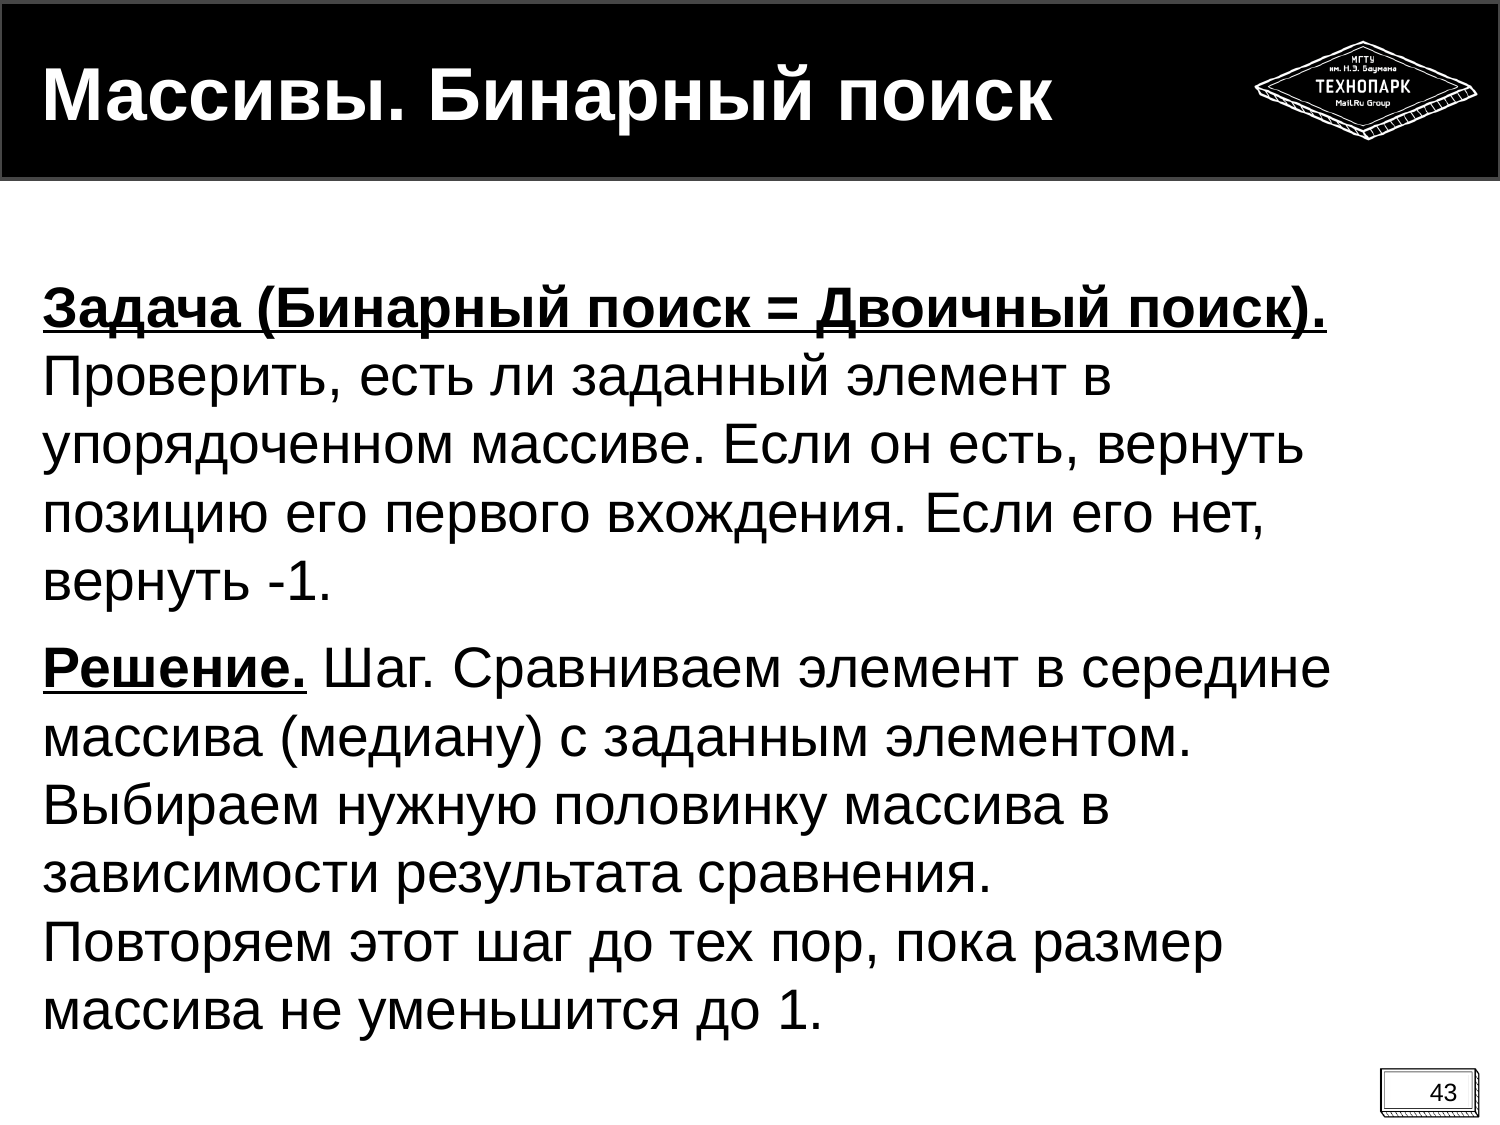

# Массивы. Бинарный поиск
Задача (Бинарный поиск = Двоичный поиск). Проверить, есть ли заданный элемент в упорядоченном массиве. Если он есть, вернуть позицию его первого вхождения. Если его нет, вернуть -1.
Решение. Шаг. Сравниваем элемент в середине массива (медиану) с заданным элементом. Выбираем нужную половинку массива в зависимости результата сравнения.
Повторяем этот шаг до тех пор, пока размер массива не уменьшится до 1.
43